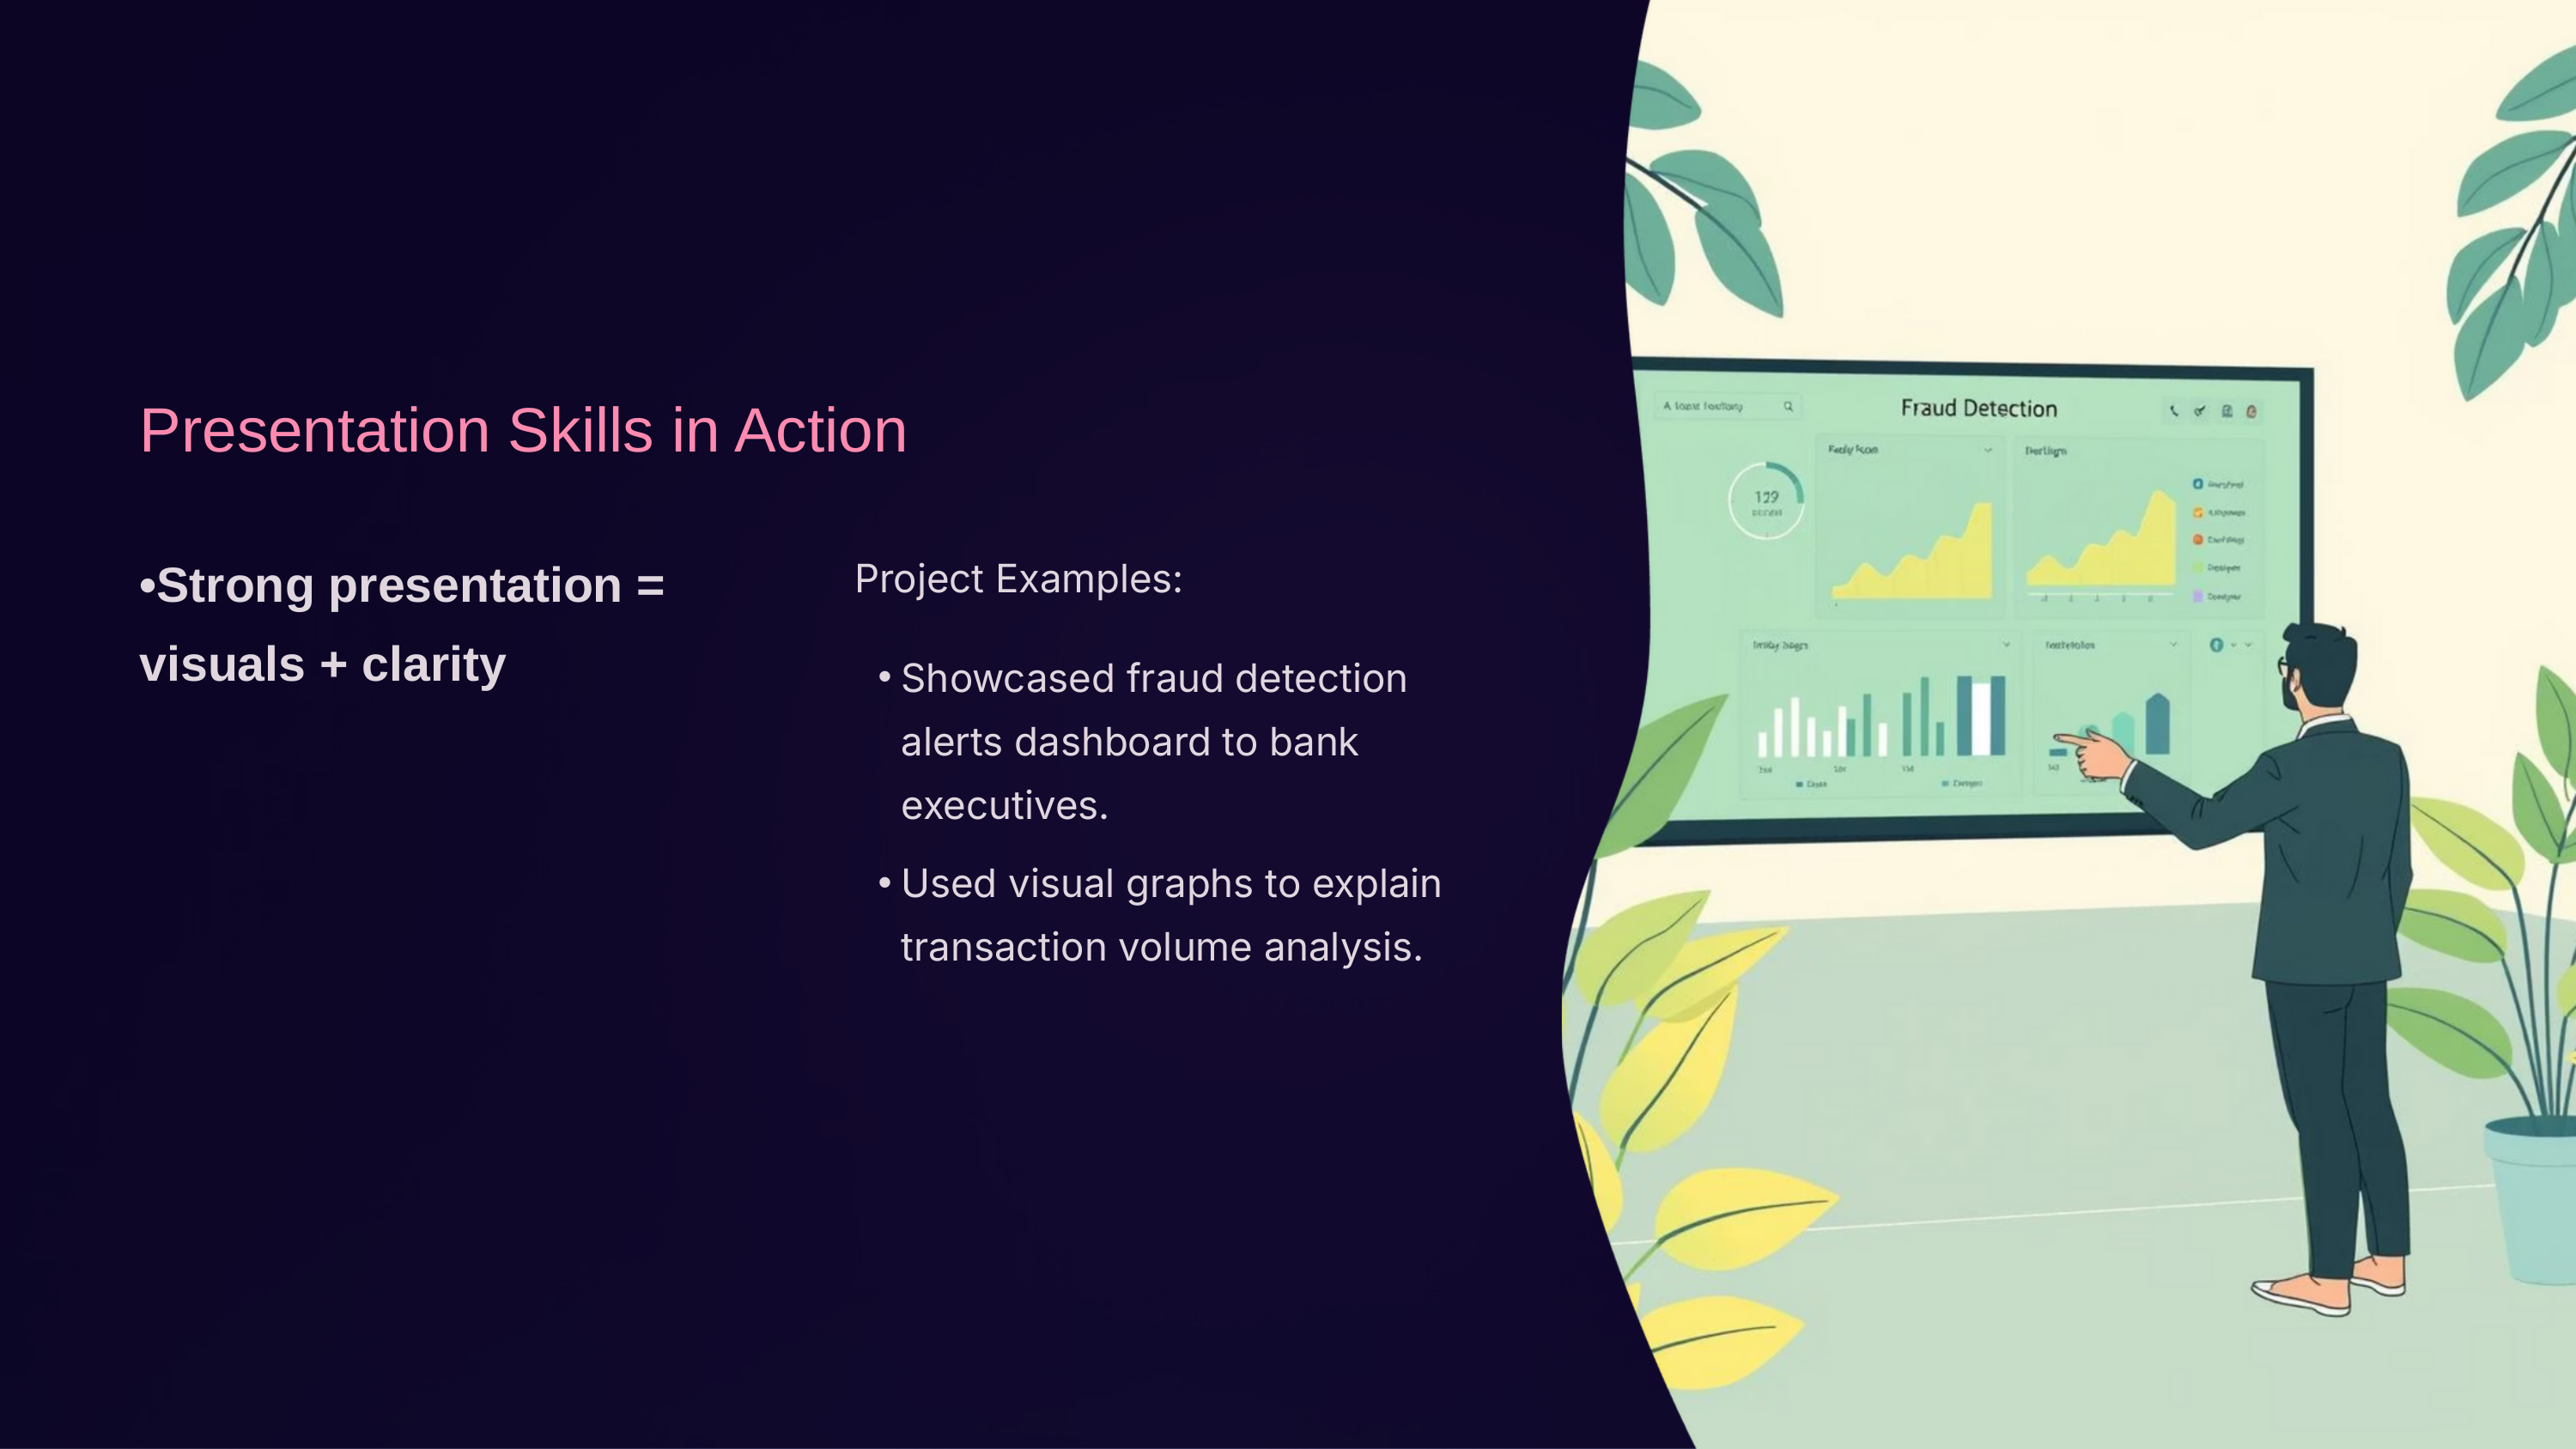

Presentation Skills in Action
•Strong presentation = visuals + clarity
Project Examples:
Showcased fraud detection alerts dashboard to bank executives.
Used visual graphs to explain transaction volume analysis.